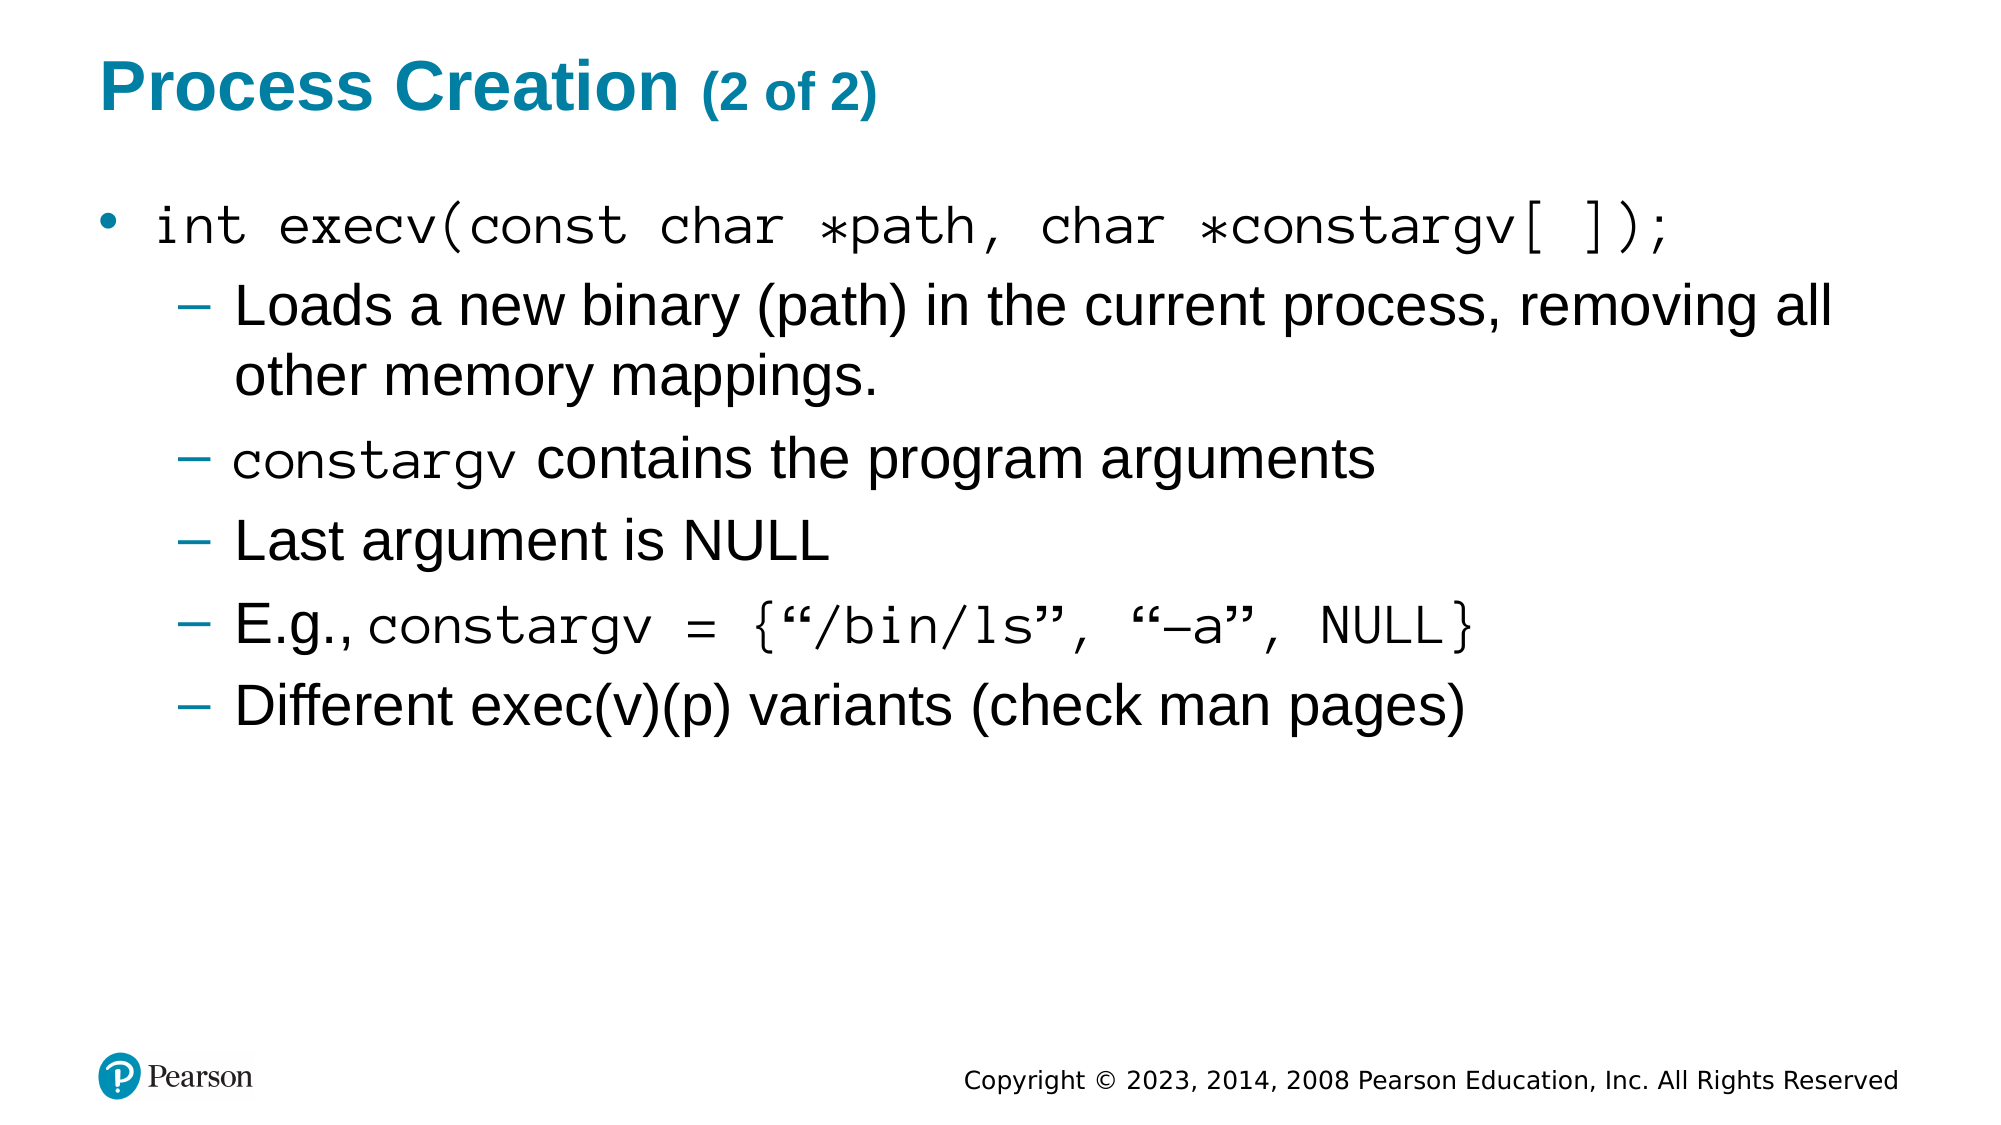

# Process Creation (2 of 2)
int execv(const char *path, char *constargv[ ]);
Loads a new binary (path) in the current process, removing all other memory mappings.
constargv contains the program arguments
Last argument is NULL
E.g., constargv = {“/bin/ls”, “-a”, NULL}
Different exec(v)(p) variants (check man pages)